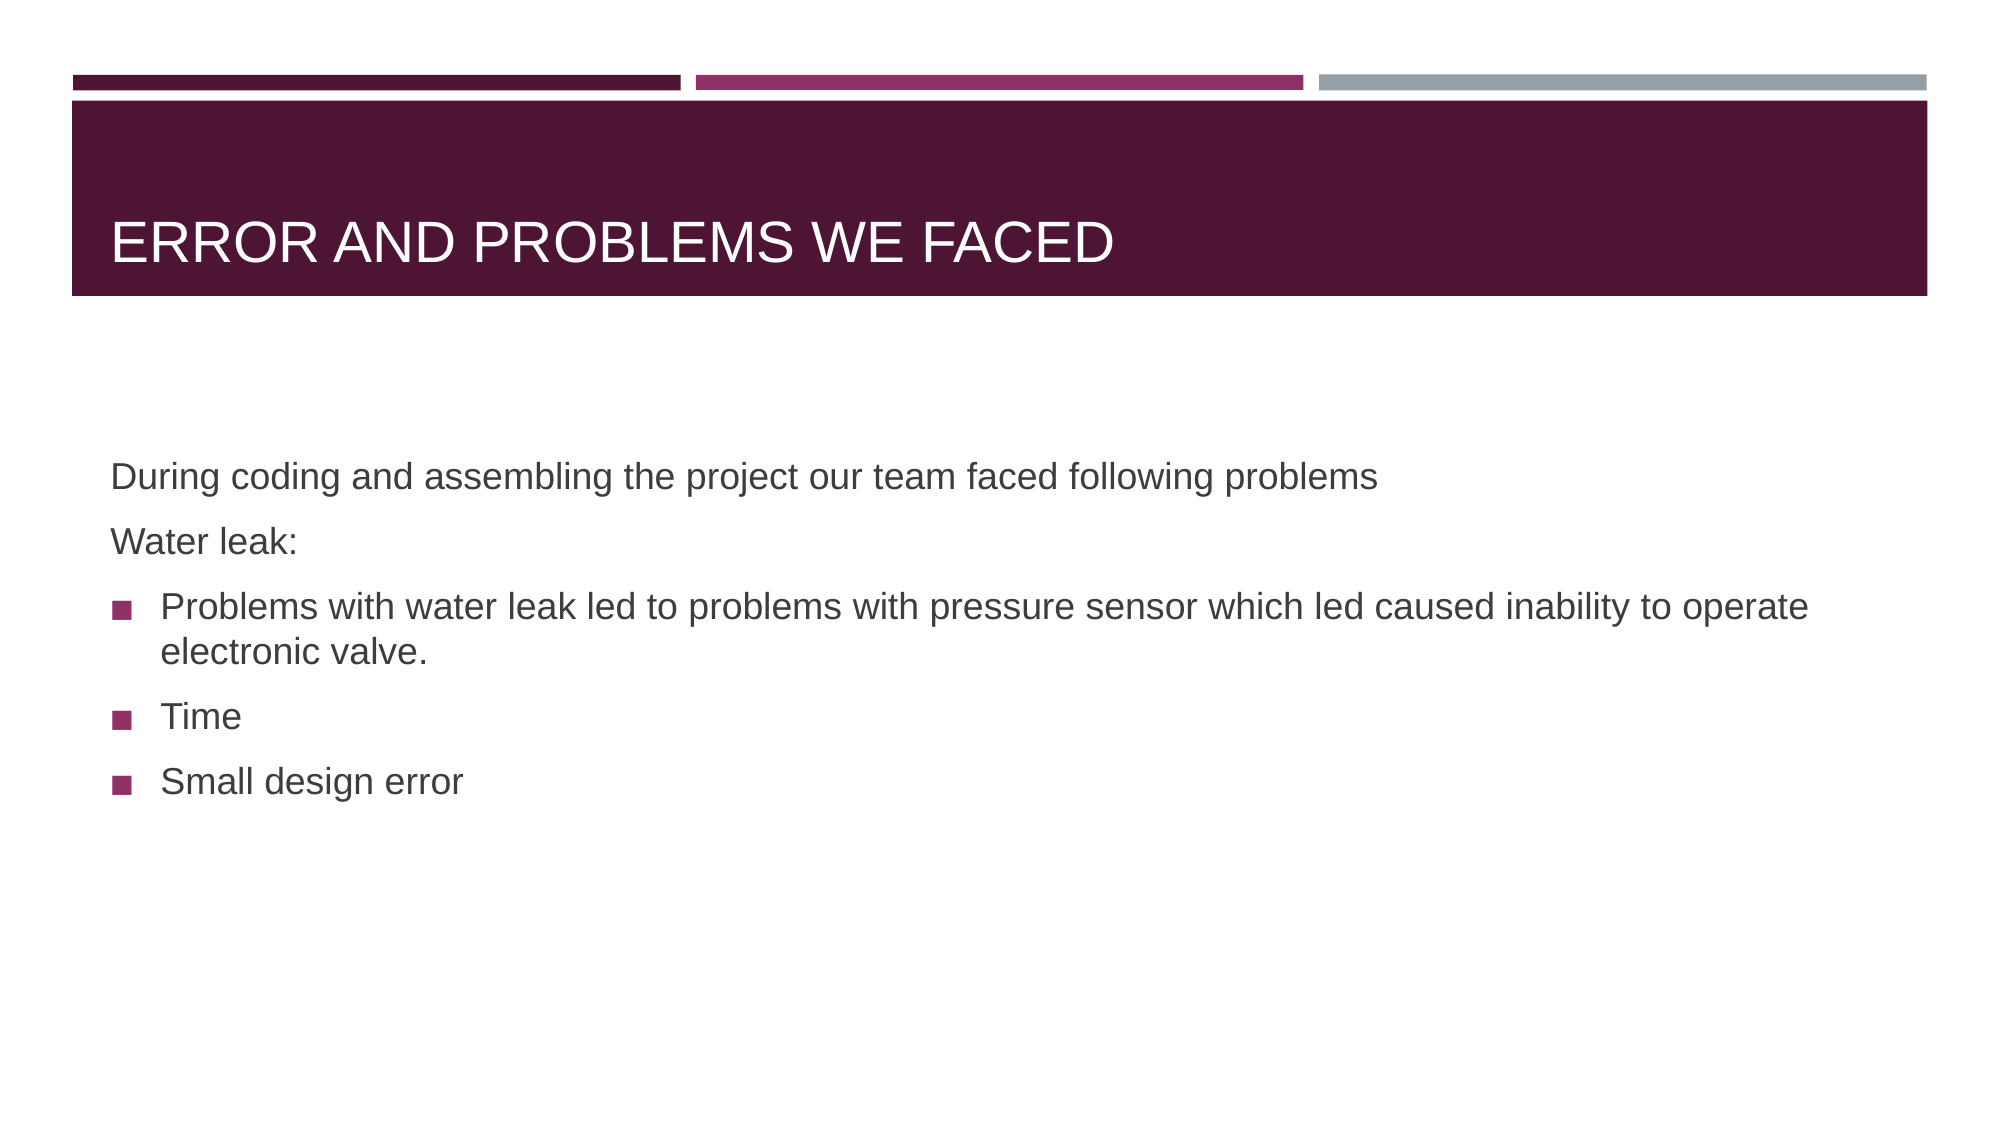

# ERROR AND PROBLEMS WE FACED
During coding and assembling the project our team faced following problems
Water leak:
Problems with water leak led to problems with pressure sensor which led caused inability to operate electronic valve.
Time
Small design error